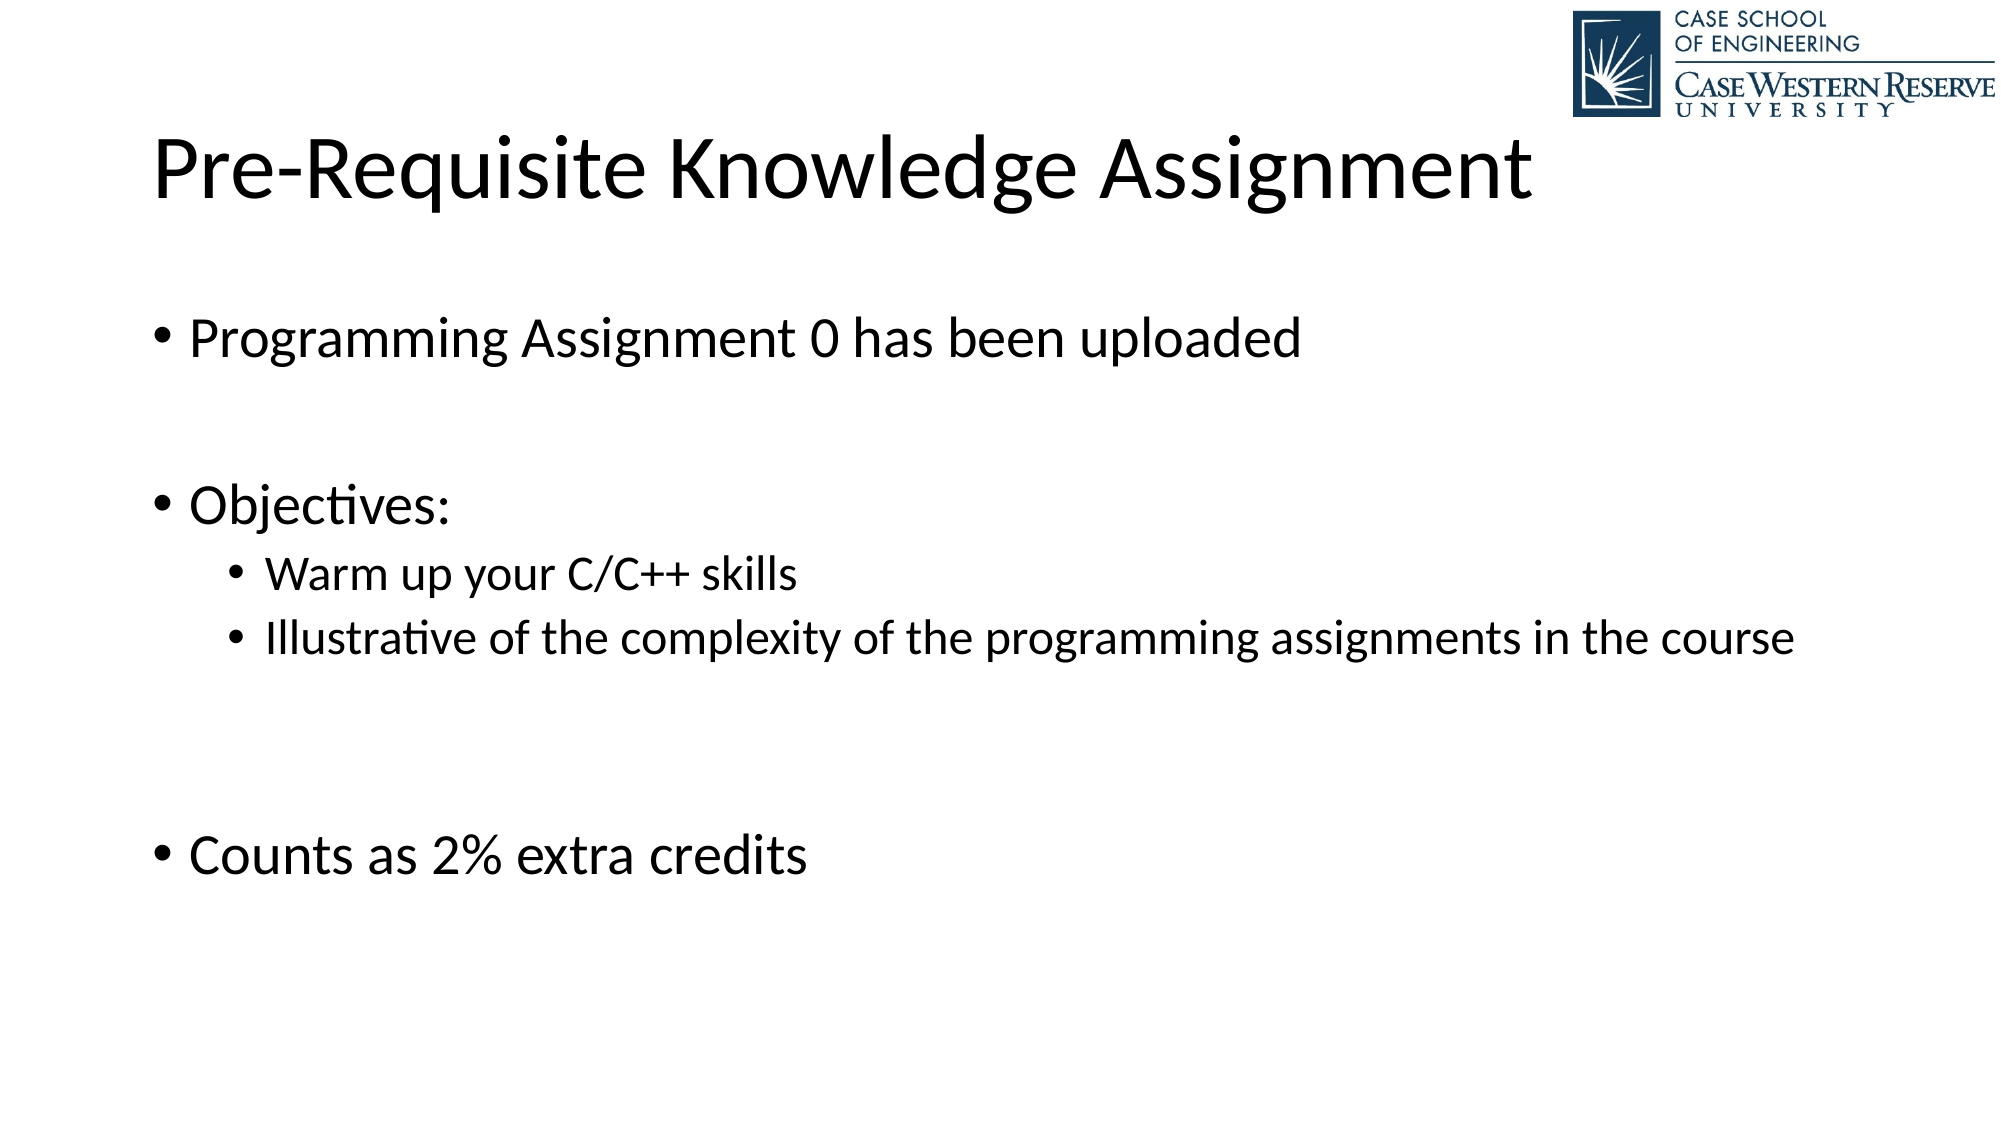

# Pre-Requisite Knowledge Assignment
Programming Assignment 0 has been uploaded

Objectives:
Warm up your C/C++ skills
Illustrative of the complexity of the programming assignments in the course

Counts as 2% extra credits